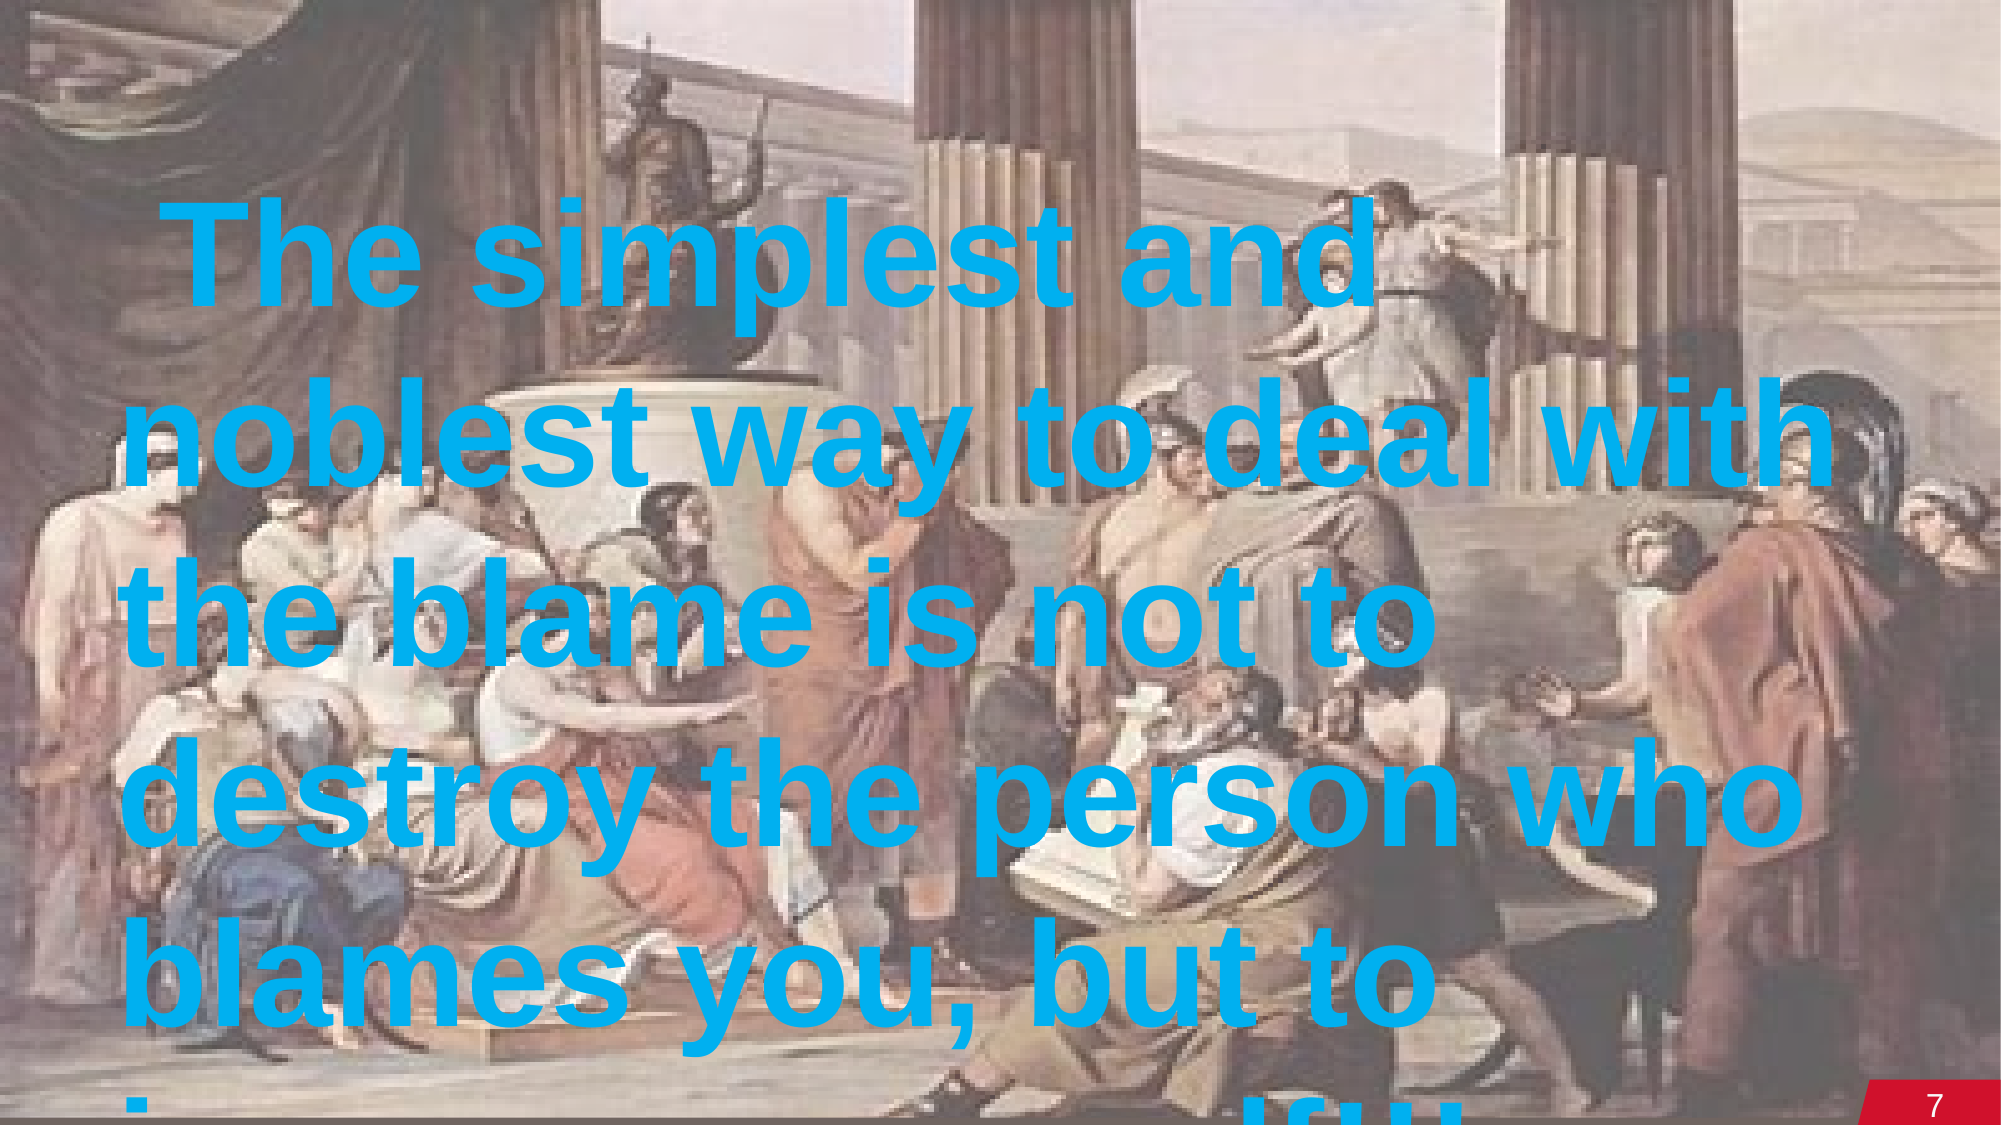

The simplest and noblest way to deal with the blame is not to destroy the person who blames you, but to improve yourself!!!